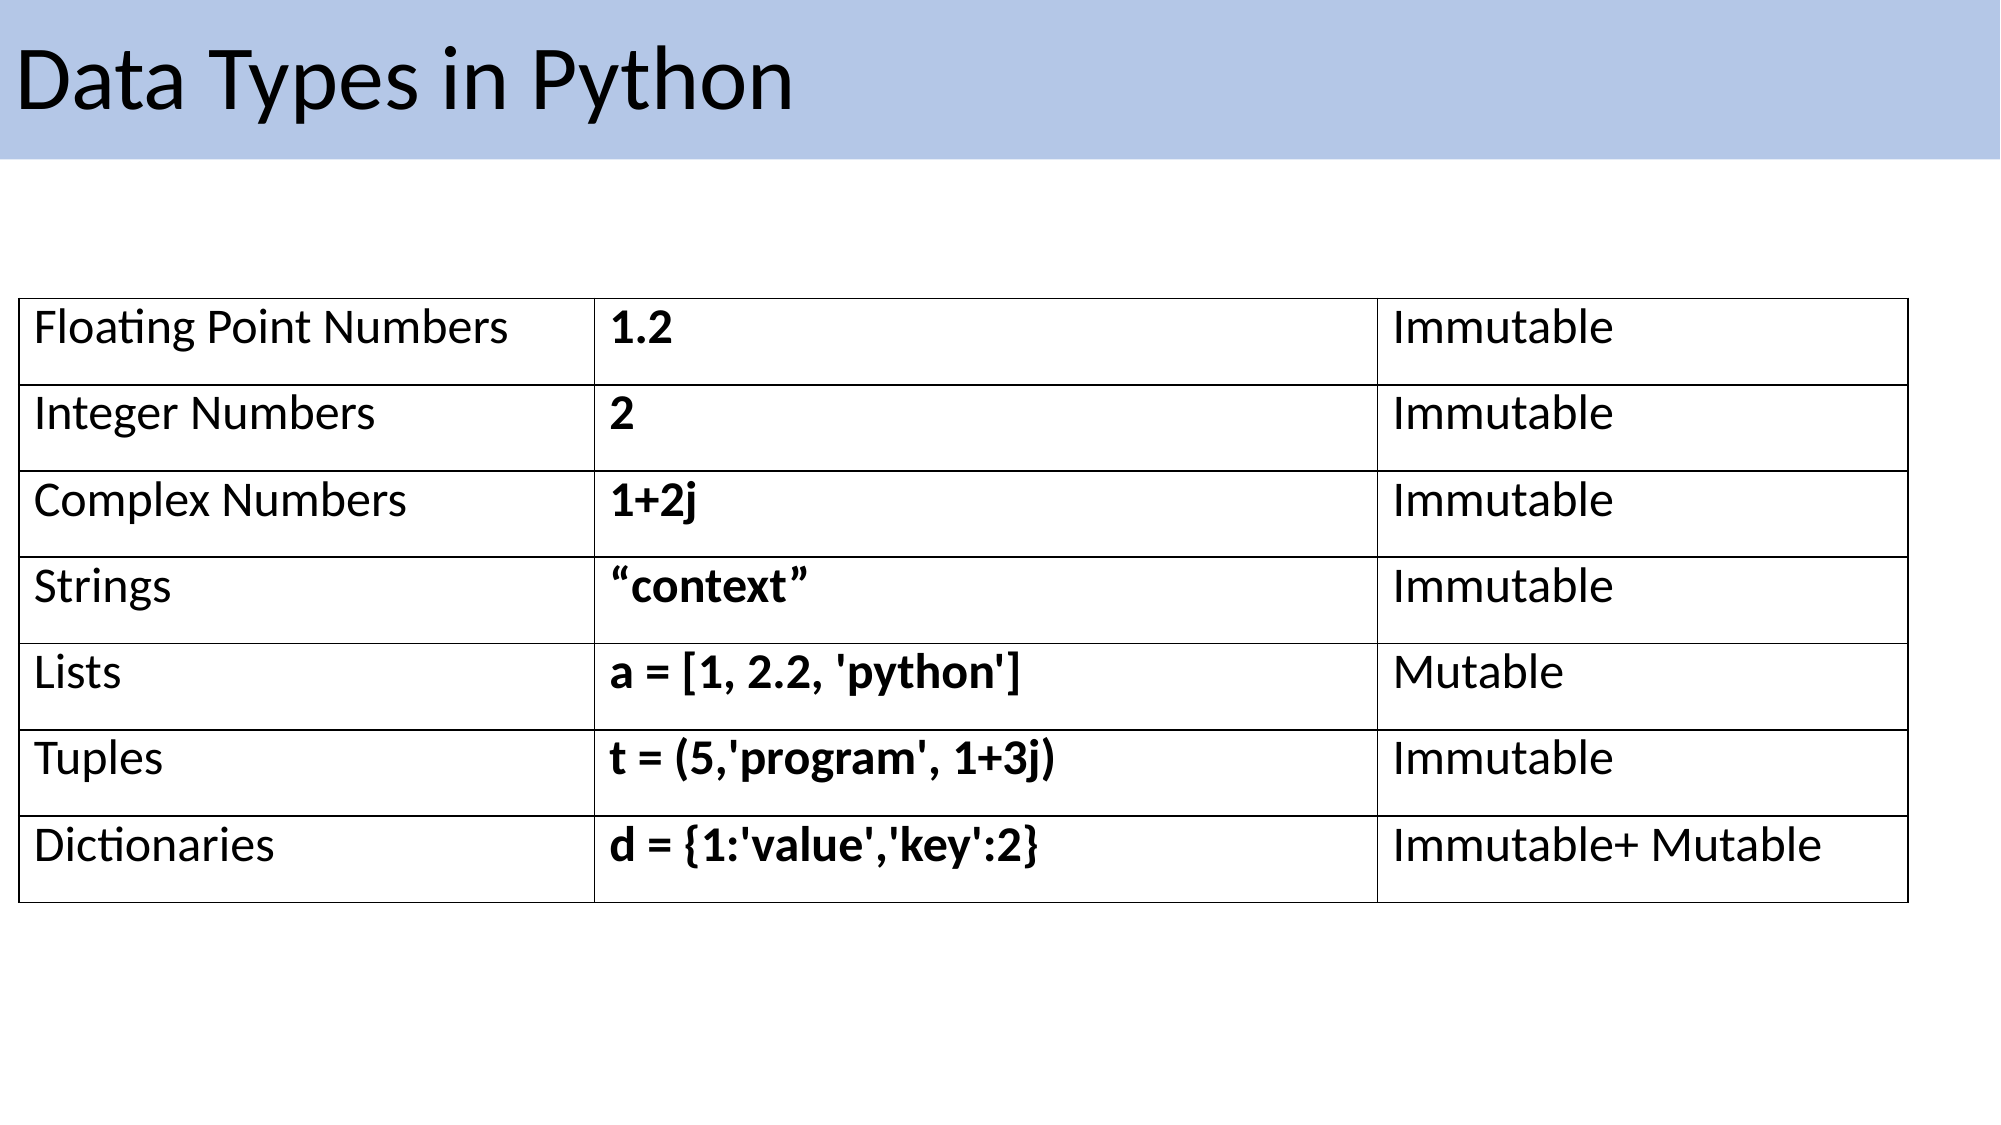

# Data Types in Python
| Floating Point Numbers | 1.2 | Immutable |
| --- | --- | --- |
| Integer Numbers | 2 | Immutable |
| Complex Numbers | 1+2j | Immutable |
| Strings | “context” | Immutable |
| Lists | a = [1, 2.2, 'python'] | Mutable |
| Tuples | t = (5,'program', 1+3j) | Immutable |
| Dictionaries | d = {1:'value','key':2} | Immutable+ Mutable |